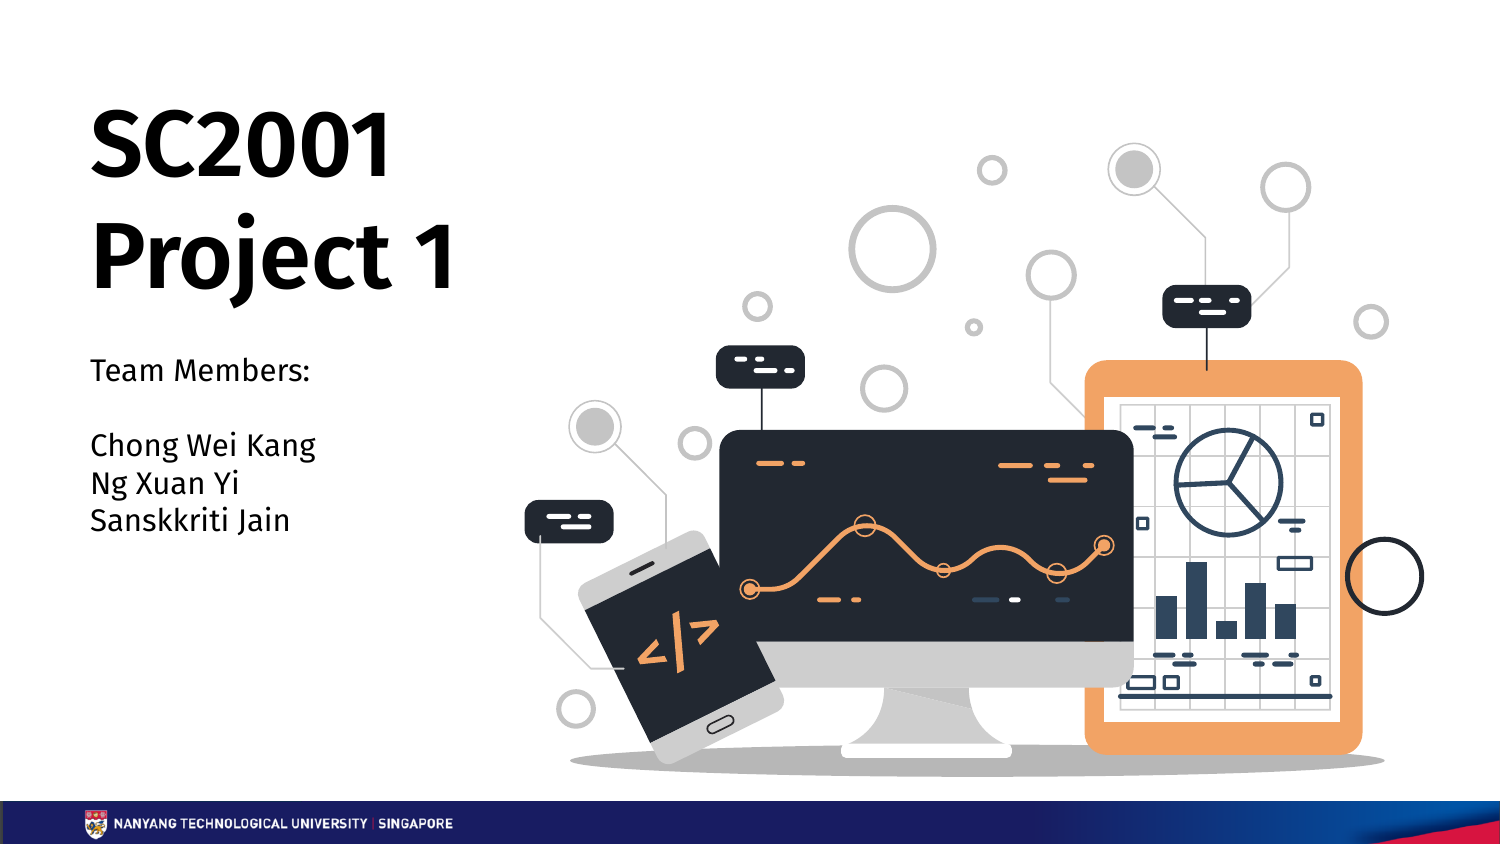

SC2001
Project 1

Team Members:

Chong Wei Kang
Ng Xuan Yi
Sanskkriti Jain